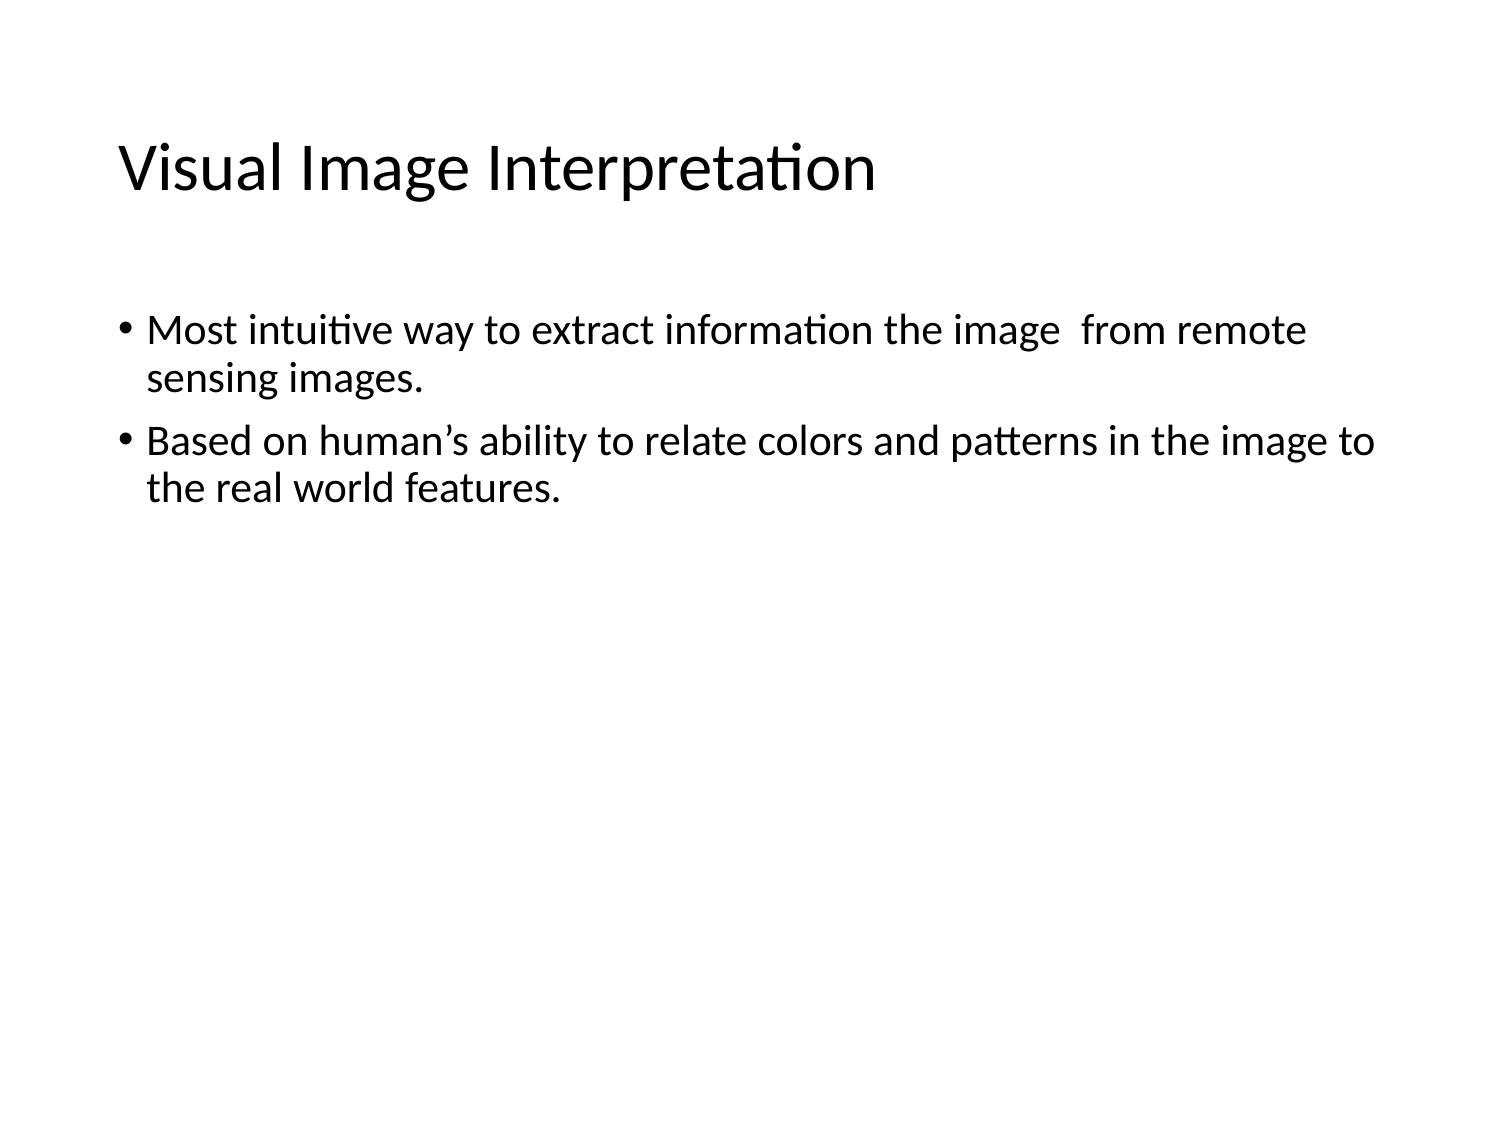

# Visual Image Interpretation
Most intuitive way to extract information the image  from remote sensing images.
Based on human’s ability to relate colors and patterns in the image to the real world features.